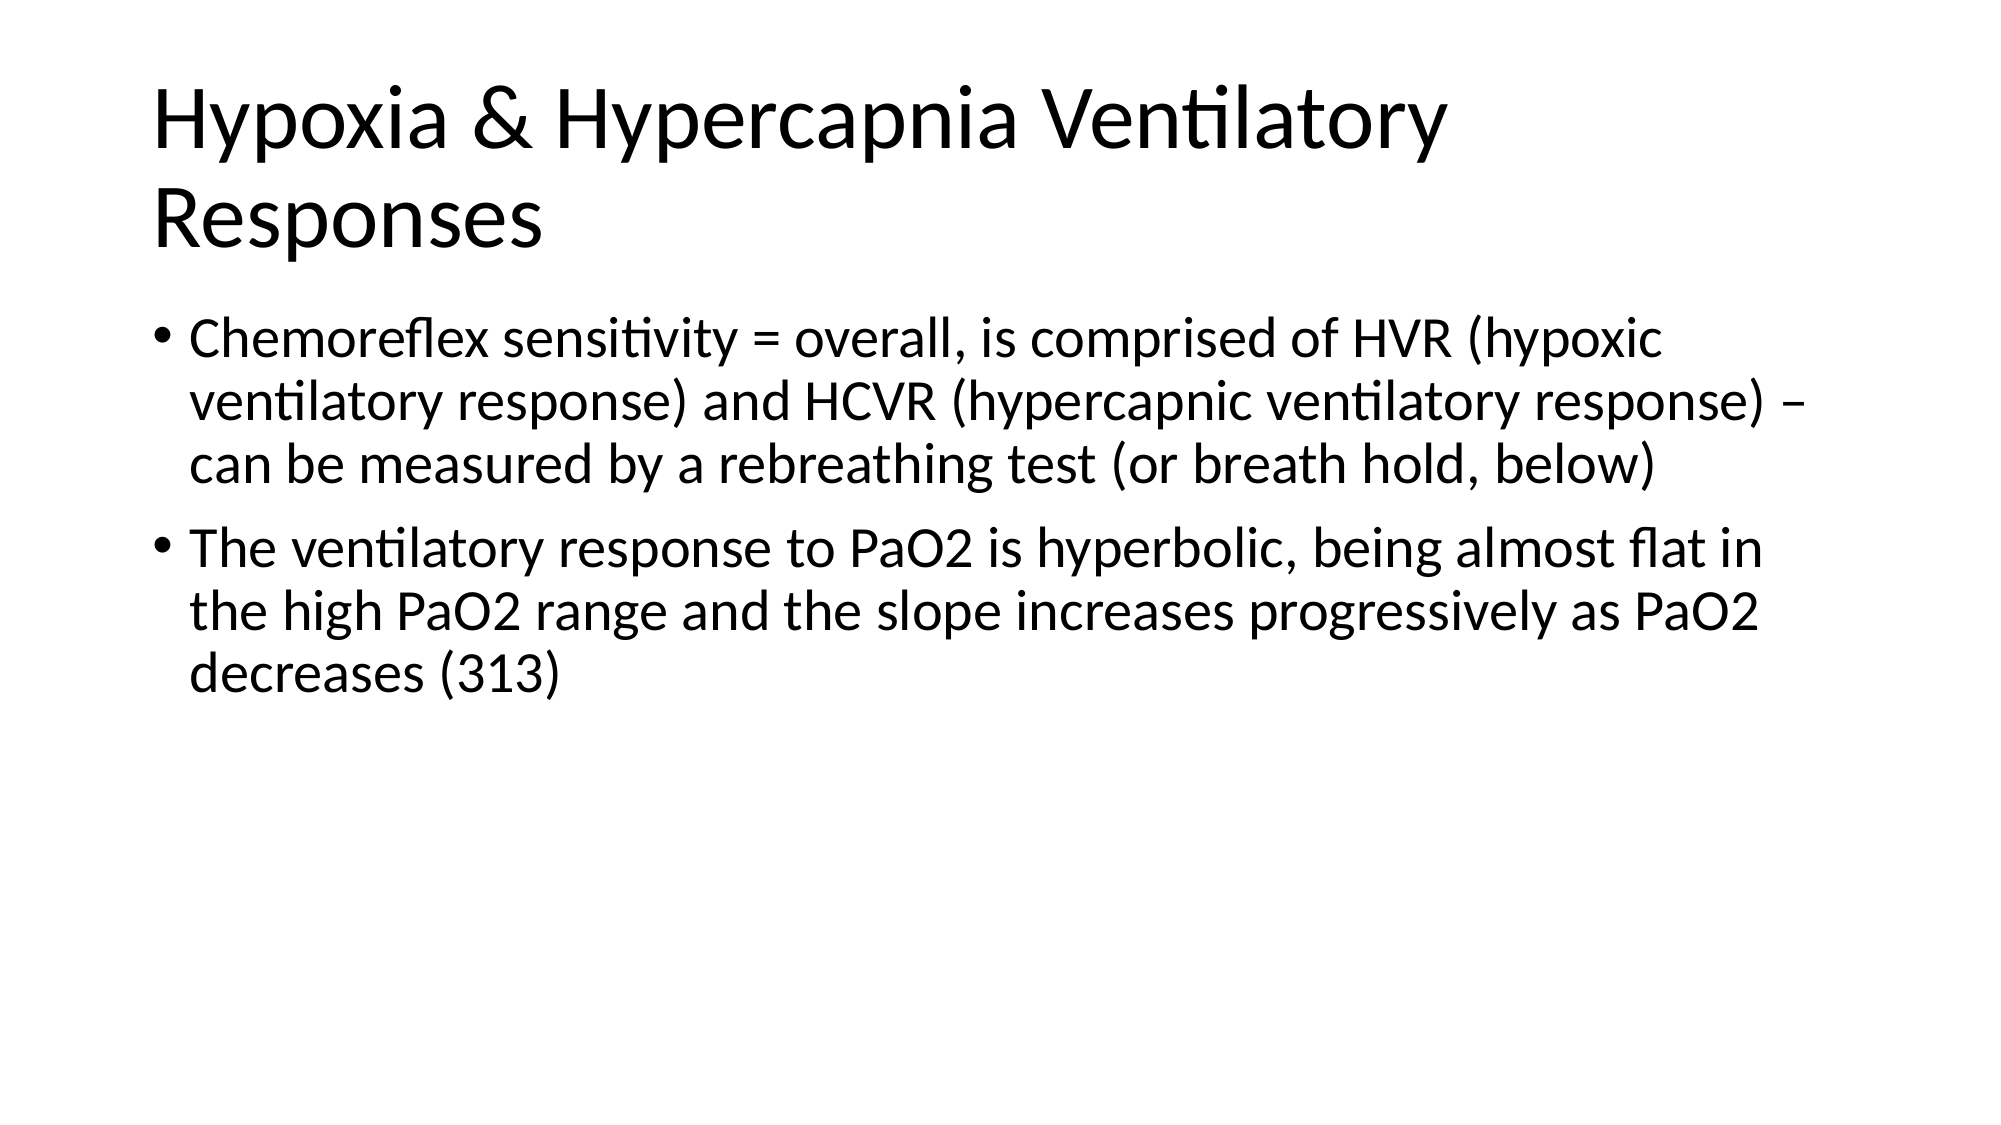

# Hypoxia & Hypercapnia Ventilatory Responses
Chemoreflex sensitivity = overall, is comprised of HVR (hypoxic ventilatory response) and HCVR (hypercapnic ventilatory response) – can be measured by a rebreathing test (or breath hold, below)
The ventilatory response to PaO2 is hyperbolic, being almost flat in the high PaO2 range and the slope increases progressively as PaO2 decreases (313)